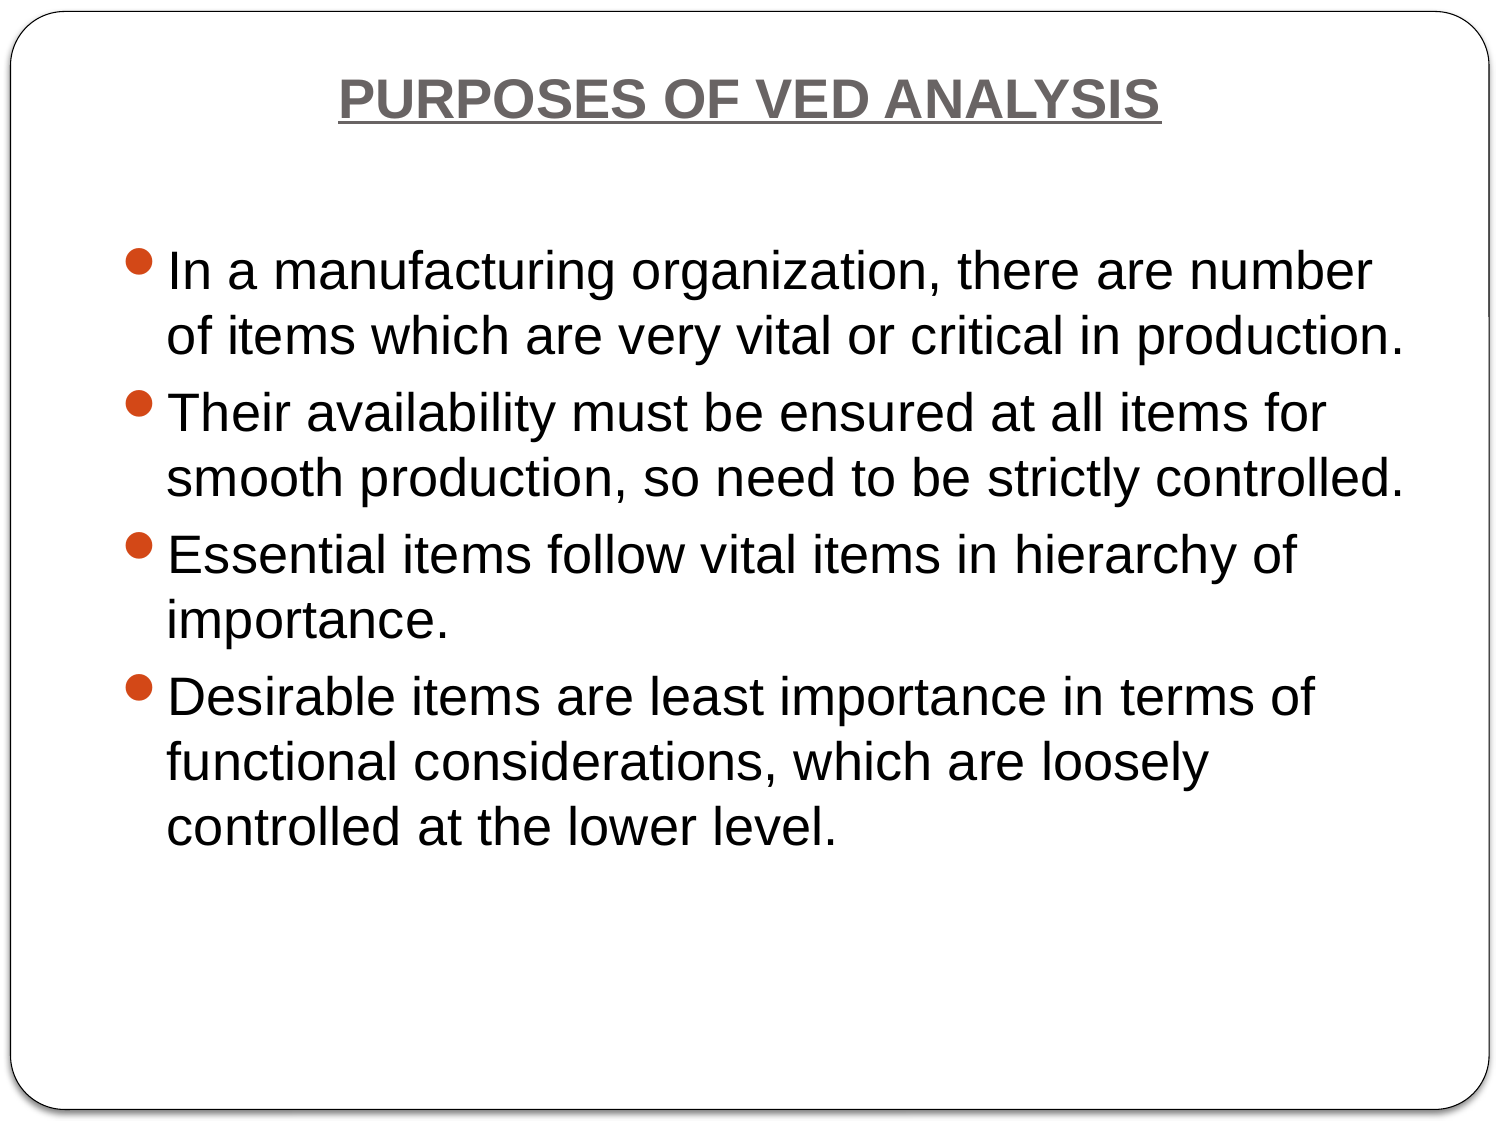

# PURPOSES OF VED ANALYSIS
In a manufacturing organization, there are number of items which are very vital or critical in production.
Their availability must be ensured at all items for smooth production, so need to be strictly controlled.
Essential items follow vital items in hierarchy of importance.
Desirable items are least importance in terms of functional considerations, which are loosely controlled at the lower level.